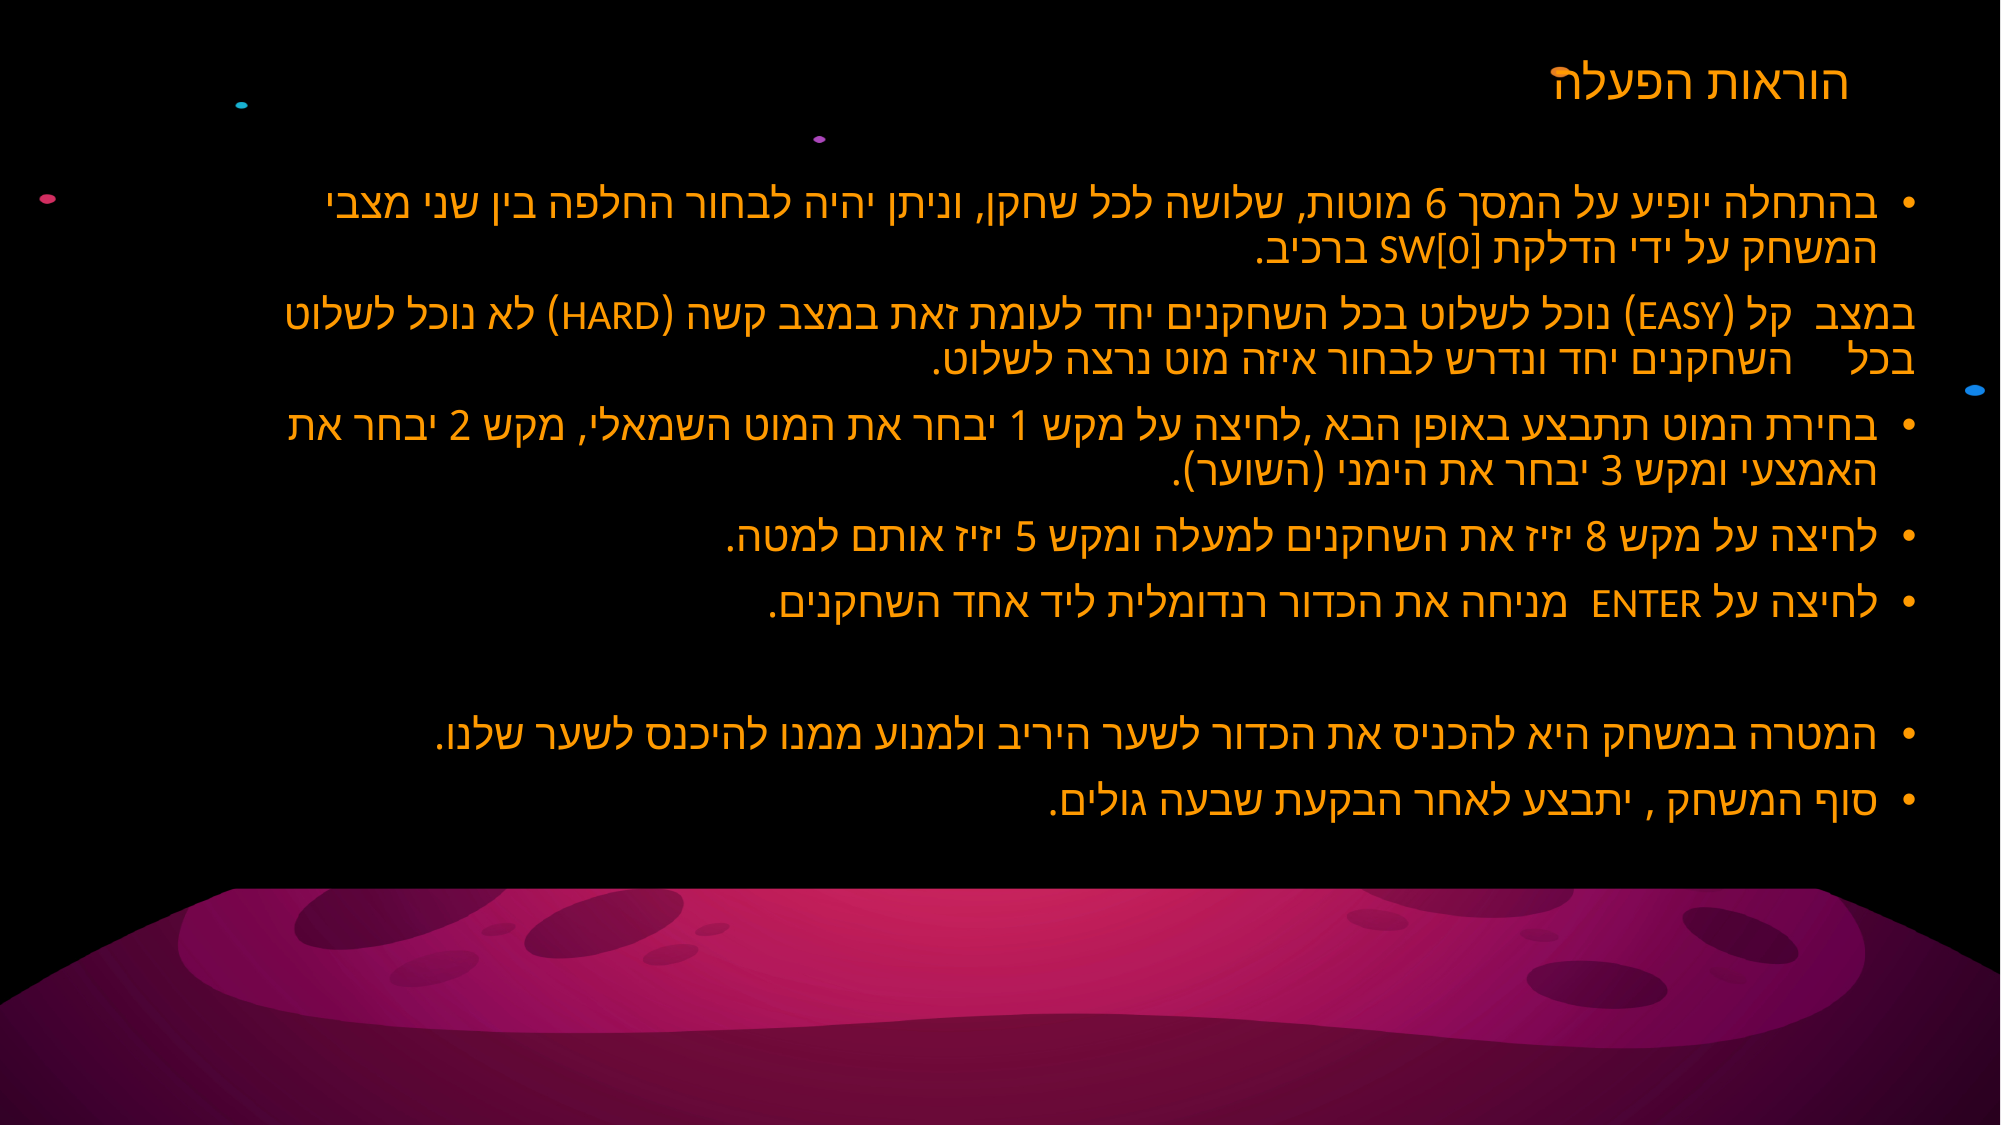

# הוראות הפעלה
בהתחלה יופיע על המסך 6 מוטות, שלושה לכל שחקן, וניתן יהיה לבחור החלפה בין שני מצבי המשחק על ידי הדלקת SW[0] ברכיב.
במצב  קל (EASY) נוכל לשלוט בכל השחקנים יחד לעומת זאת במצב קשה (HARD) לא נוכל לשלוט בכל     השחקנים יחד ונדרש לבחור איזה מוט נרצה לשלוט.
בחירת המוט תתבצע באופן הבא ,לחיצה על מקש 1 יבחר את המוט השמאלי, מקש 2 יבחר את האמצעי ומקש 3 יבחר את הימני (השוער).
לחיצה על מקש 8 יזיז את השחקנים למעלה ומקש 5 יזיז אותם למטה.
לחיצה על ENTER  מניחה את הכדור רנדומלית ליד אחד השחקנים.

המטרה במשחק היא להכניס את הכדור לשער היריב ולמנוע ממנו להיכנס לשער שלנו.
סוף המשחק , יתבצע לאחר הבקעת שבעה גולים.